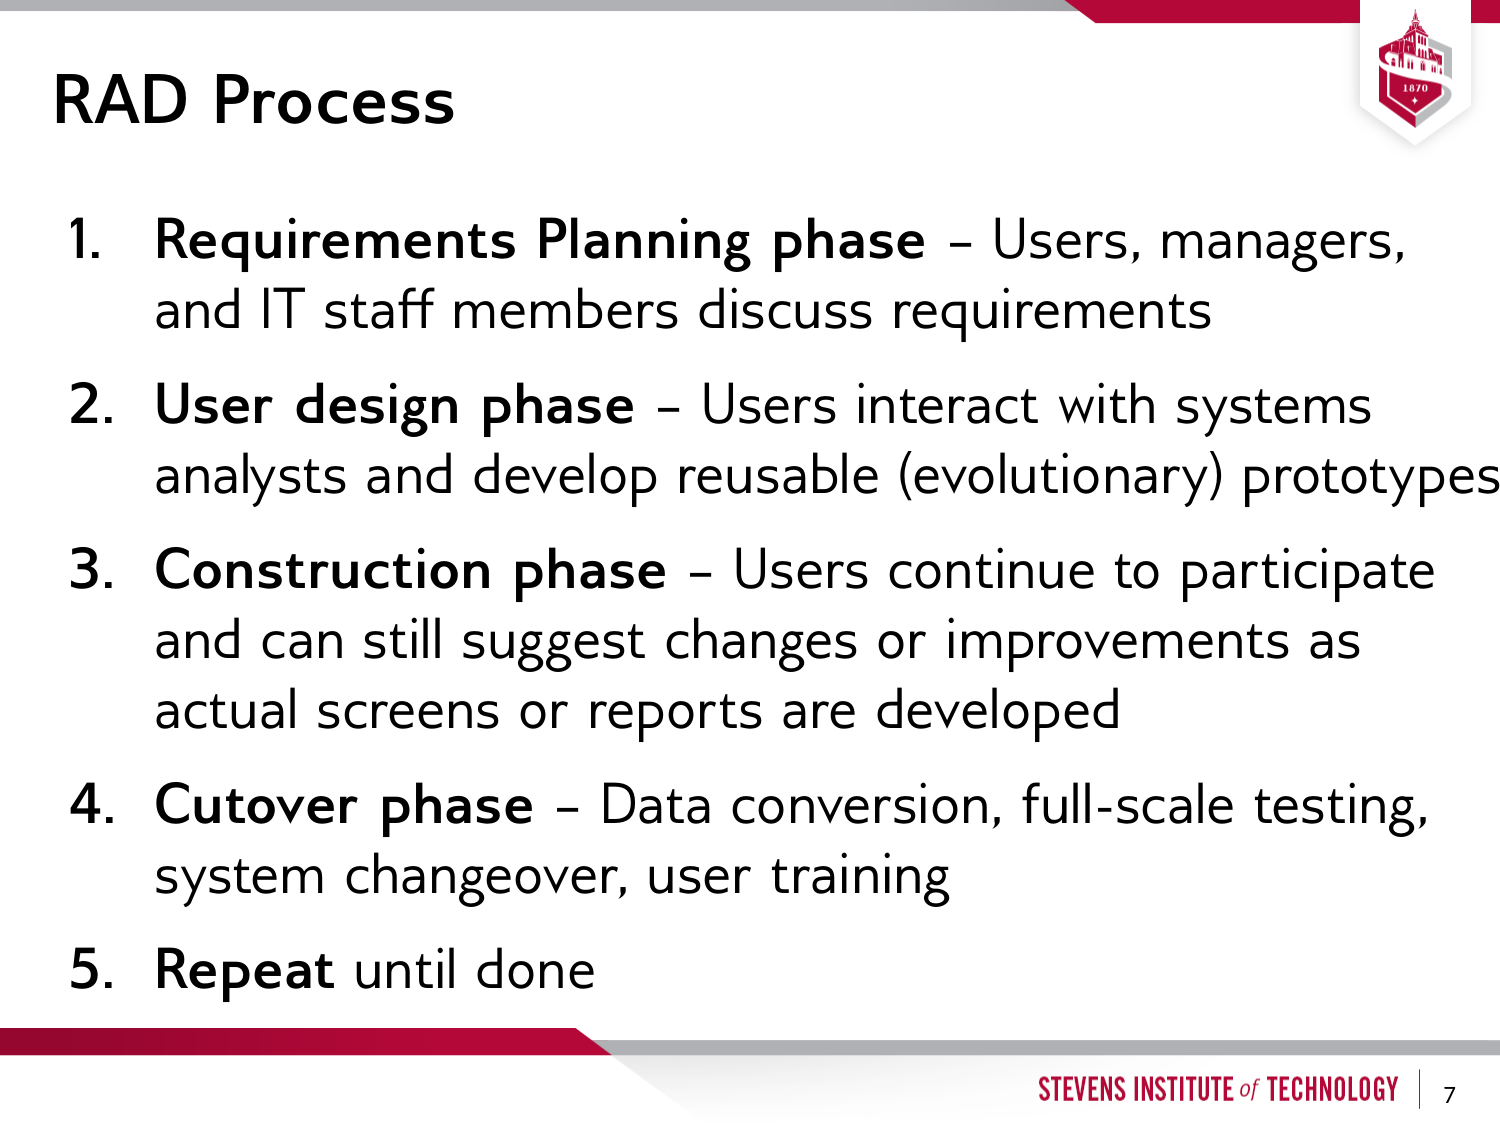

# RAD Process
Requirements Planning phase – Users, managers, and IT staff members discuss requirements
User design phase – Users interact with systems analysts and develop reusable (evolutionary) prototypes
Construction phase – Users continue to participate and can still suggest changes or improvements as actual screens or reports are developed
Cutover phase – Data conversion, full-scale testing, system changeover, user training
Repeat until done

7